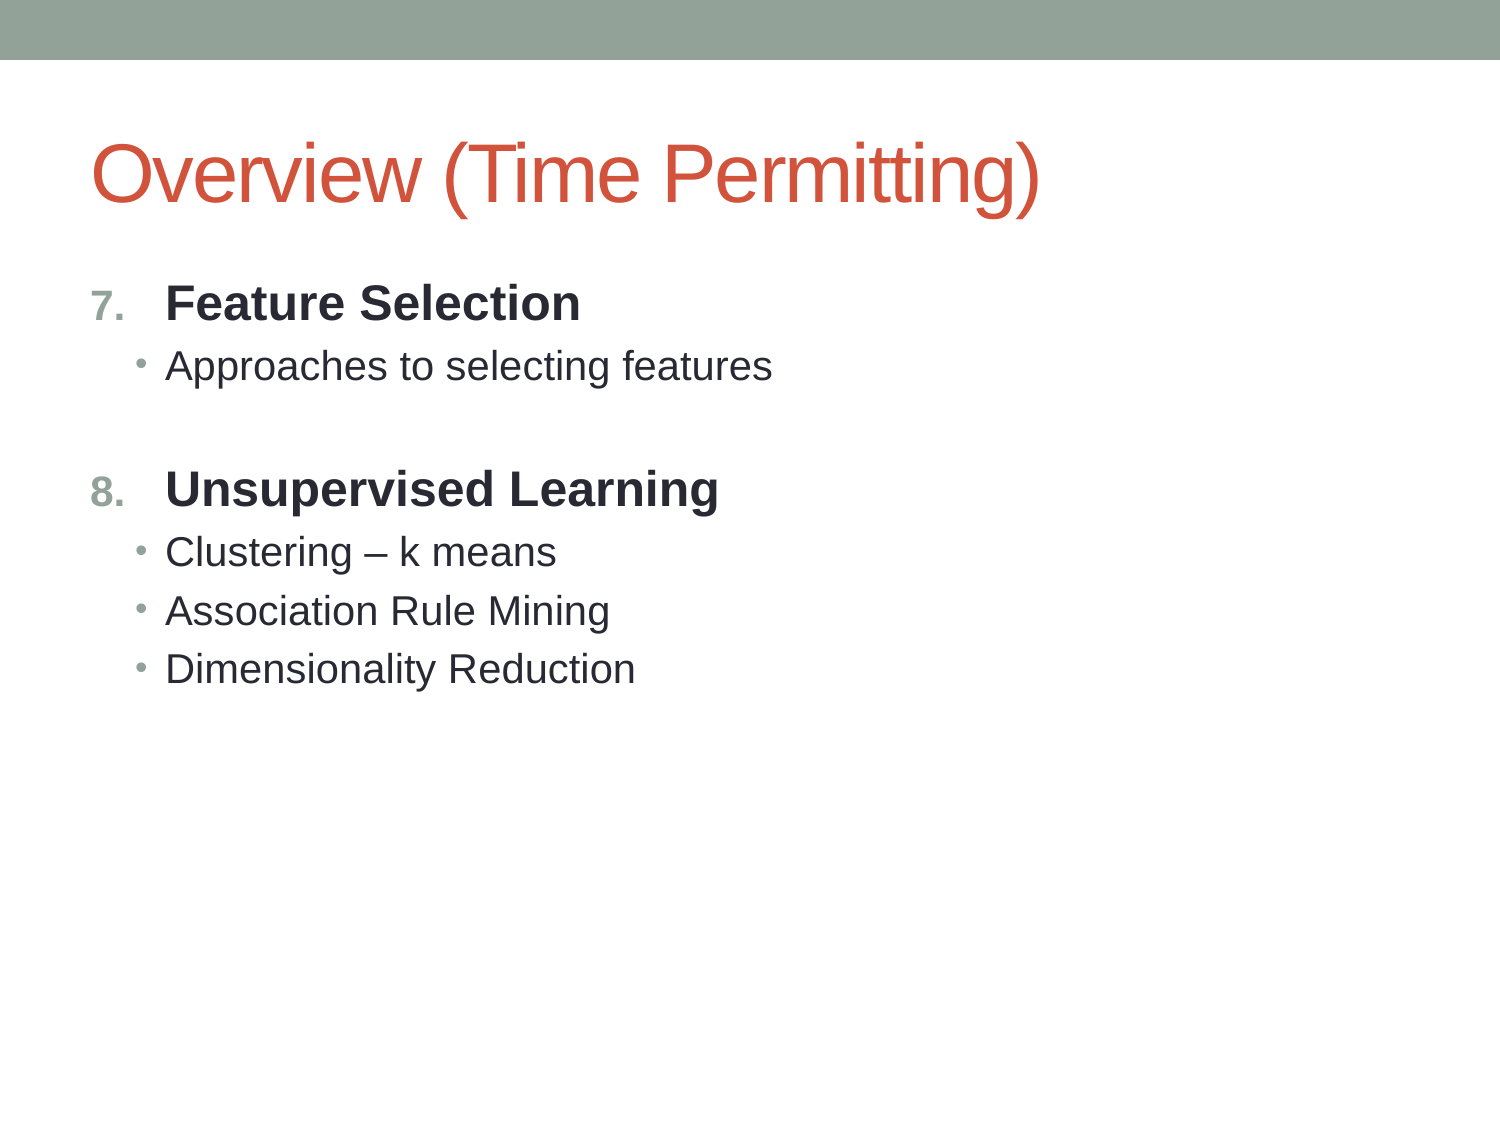

# Overview (Time Permitting)
Feature Selection
Approaches to selecting features

Unsupervised Learning
Clustering – k means
Association Rule Mining
Dimensionality Reduction